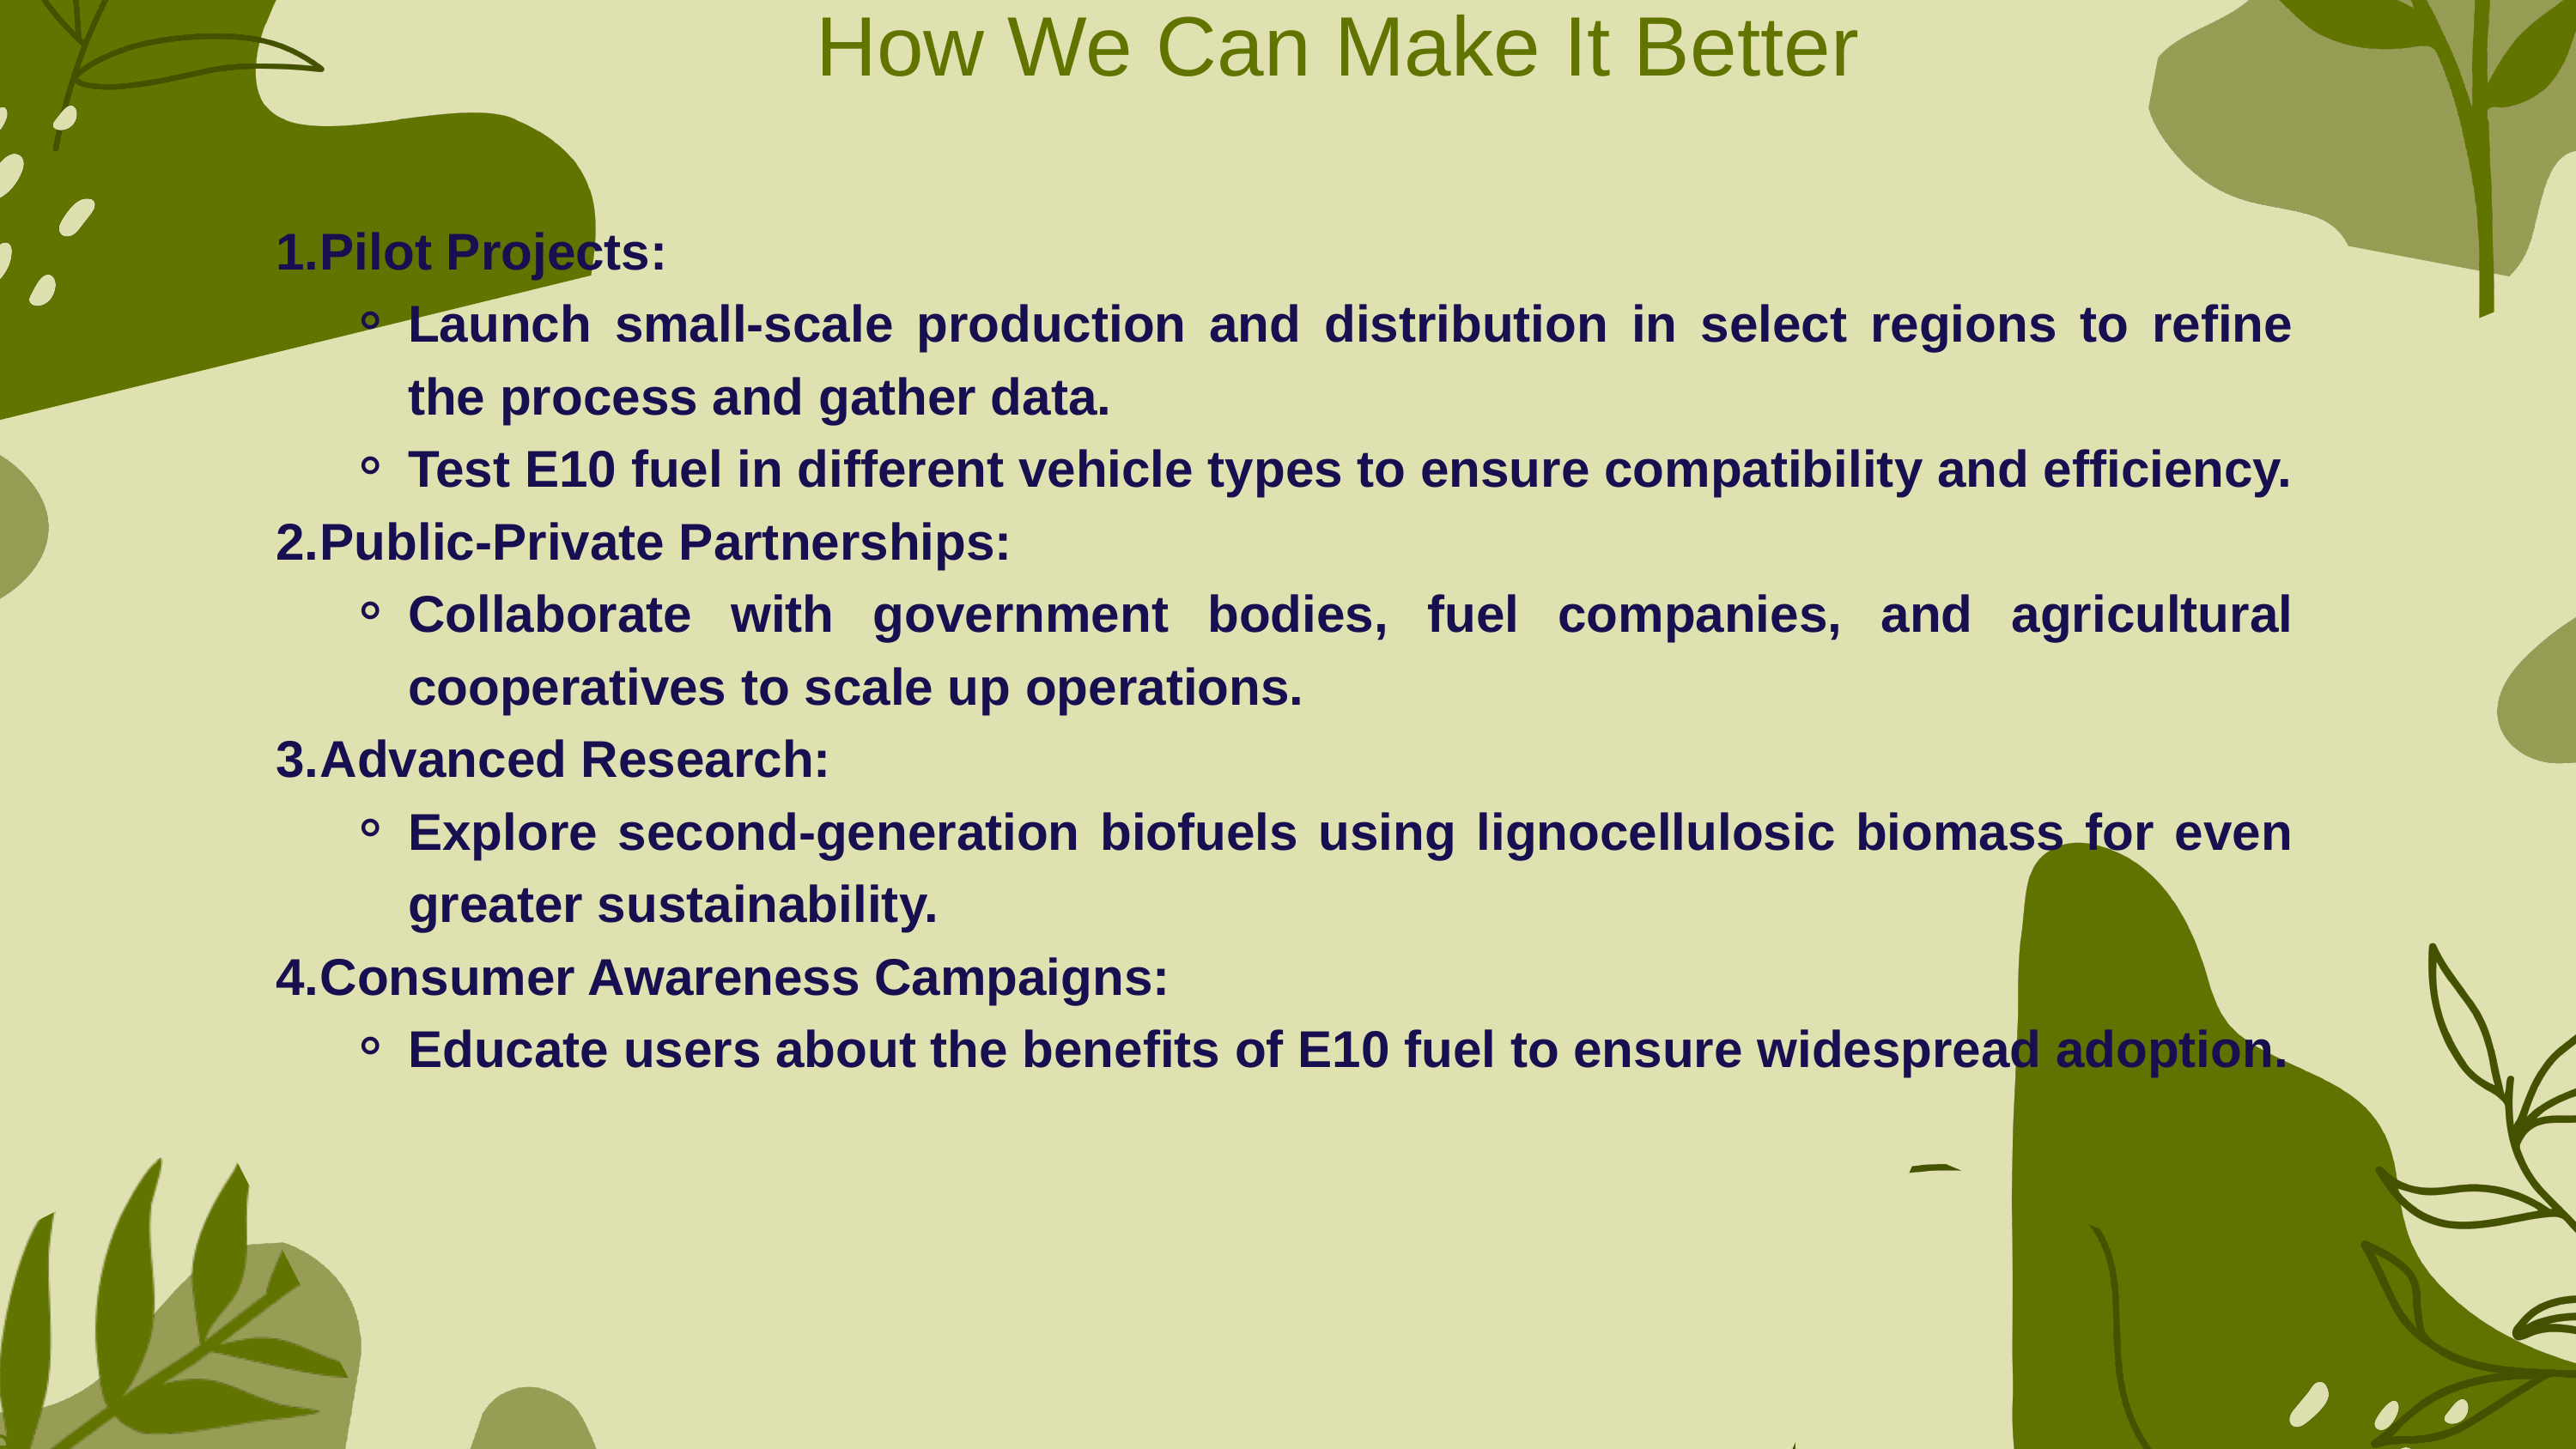

How We Can Make It Better

Pilot Projects:
Launch small-scale production and distribution in select regions to refine the process and gather data.
Test E10 fuel in different vehicle types to ensure compatibility and efficiency.
Public-Private Partnerships:
Collaborate with government bodies, fuel companies, and agricultural cooperatives to scale up operations.
Advanced Research:
Explore second-generation biofuels using lignocellulosic biomass for even greater sustainability.
Consumer Awareness Campaigns:
Educate users about the benefits of E10 fuel to ensure widespread adoption.

Lorem ipsum dolor sit amet, consectetur adipiscing elit, sed do eiusmod tempor incididunt ut labore et dolore magna aliqua.